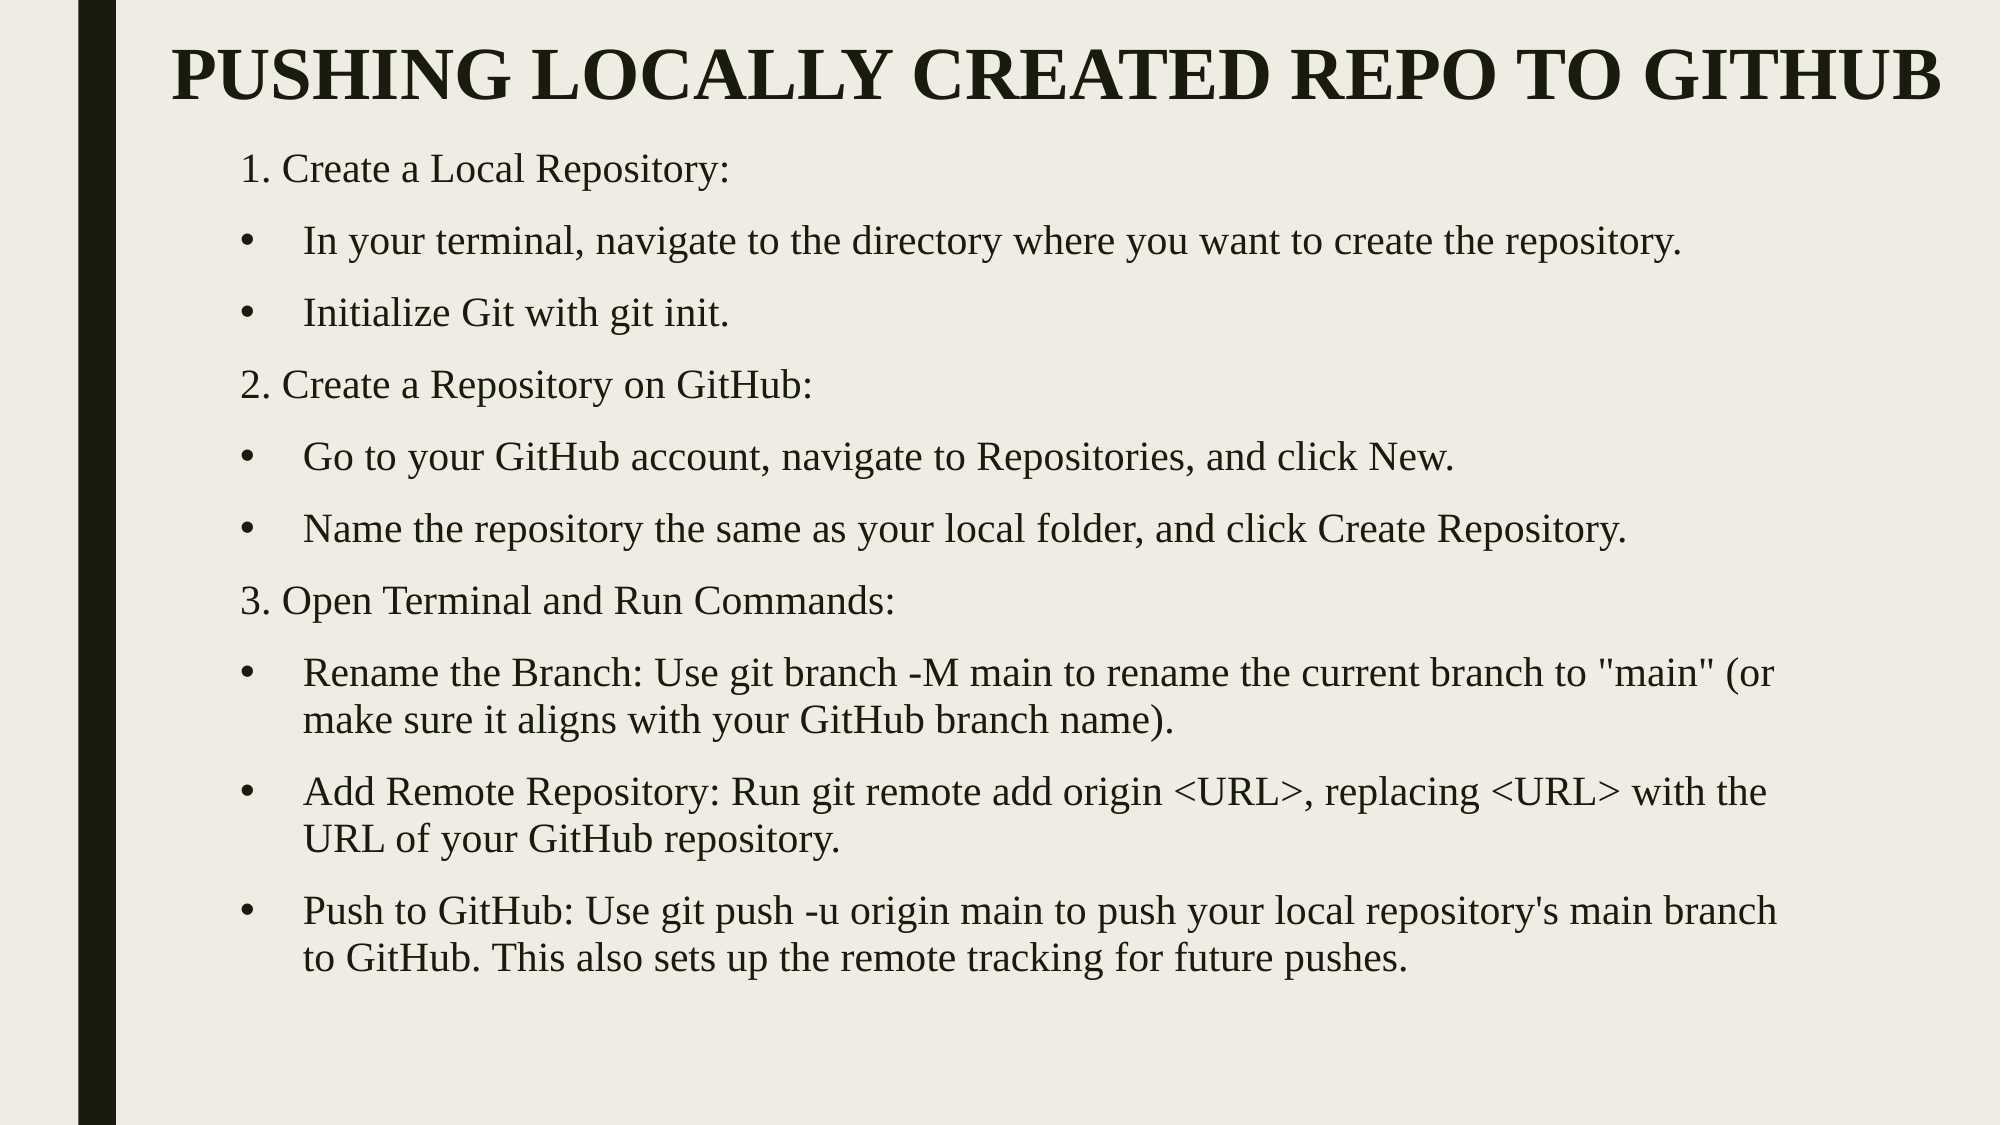

# PUSHING LOCALLY CREATED REPO TO GITHUB
1. Create a Local Repository:
In your terminal, navigate to the directory where you want to create the repository.
Initialize Git with git init.
2. Create a Repository on GitHub:
Go to your GitHub account, navigate to Repositories, and click New.
Name the repository the same as your local folder, and click Create Repository.
3. Open Terminal and Run Commands:
Rename the Branch: Use git branch -M main to rename the current branch to "main" (or make sure it aligns with your GitHub branch name).
Add Remote Repository: Run git remote add origin <URL>, replacing <URL> with the URL of your GitHub repository.
Push to GitHub: Use git push -u origin main to push your local repository's main branch to GitHub. This also sets up the remote tracking for future pushes.